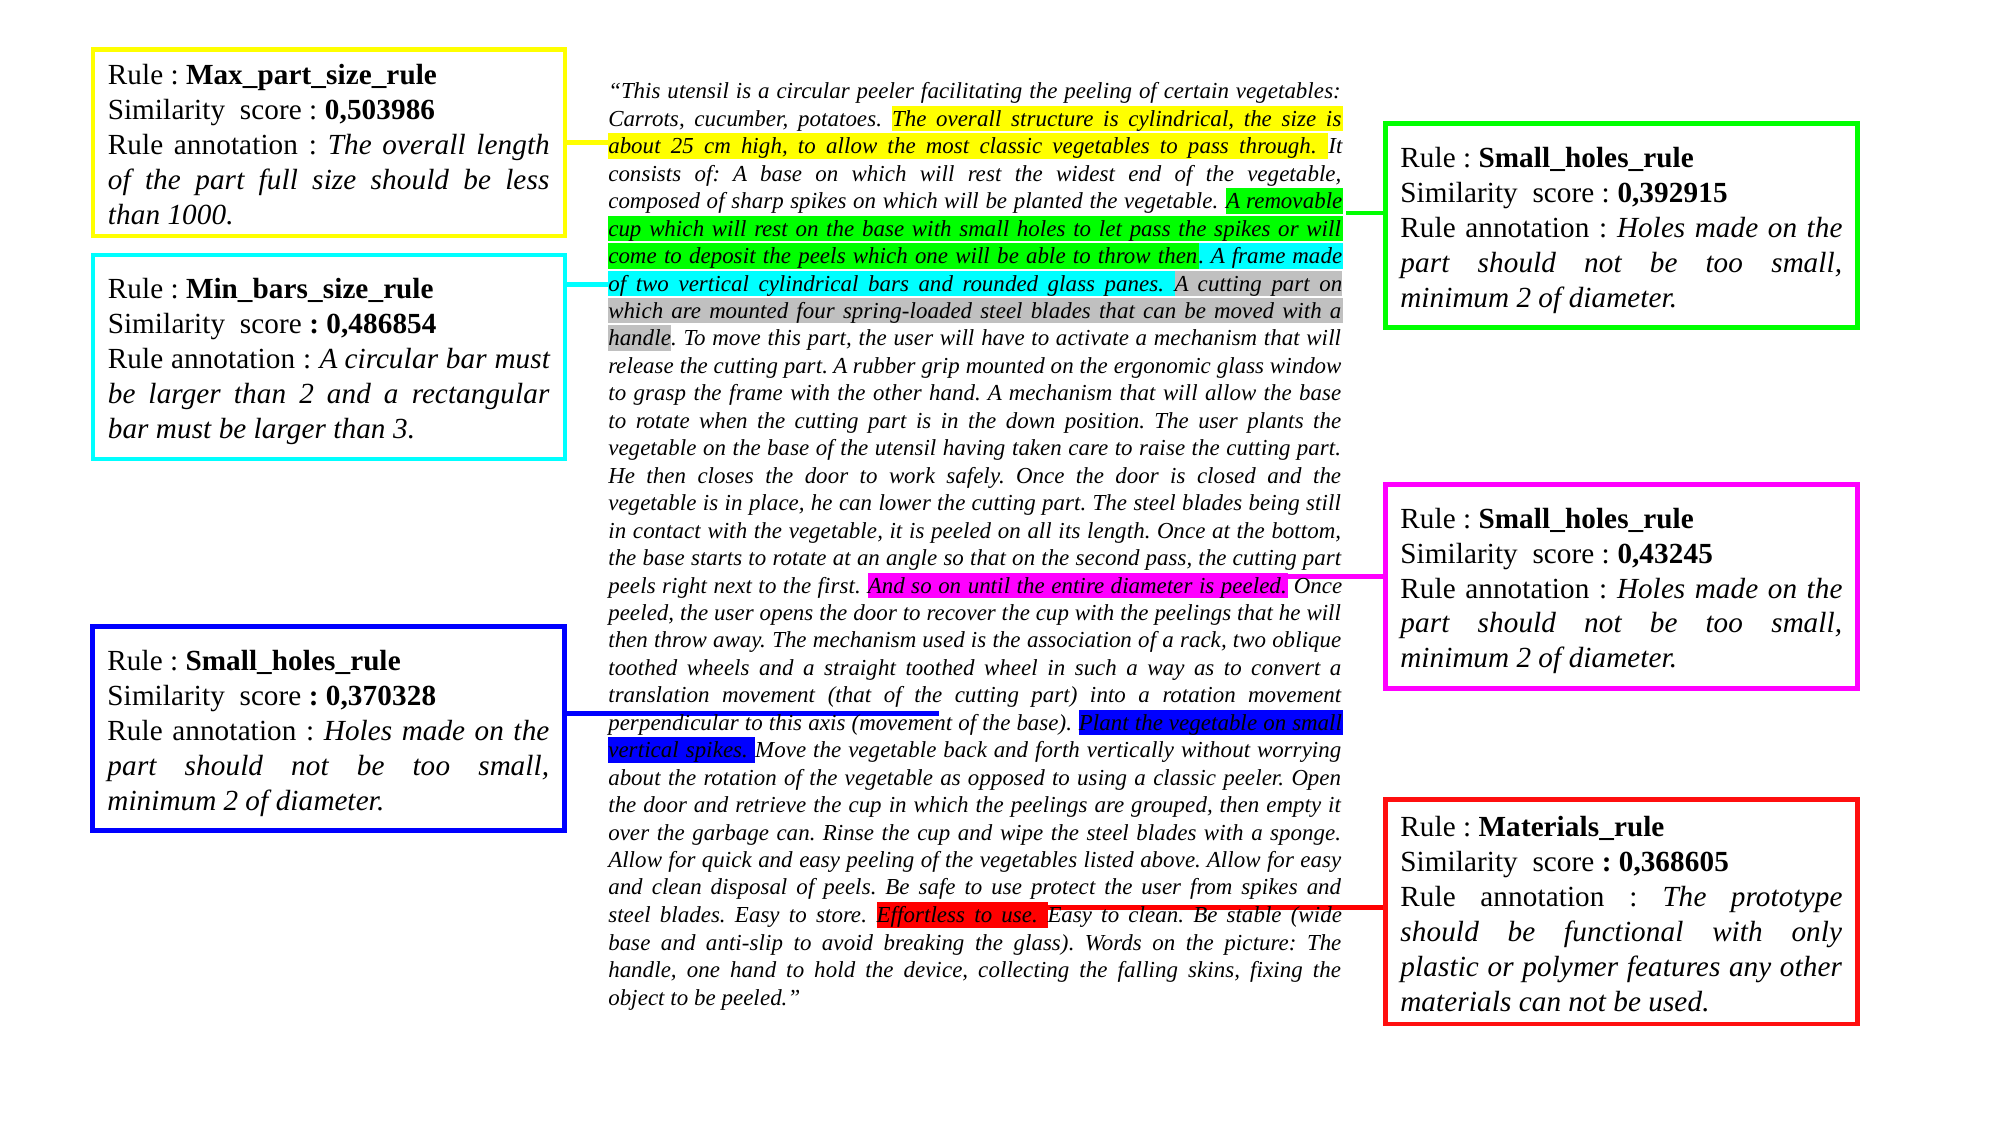

Rule : Max_part_size_rule
Similarity  score : 0,503986
Rule annotation : The overall length of the part full size should be less than 1000.
“This utensil is a circular peeler facilitating the peeling of certain vegetables: Carrots, cucumber, potatoes. The overall structure is cylindrical, the size is about 25 cm high, to allow the most classic vegetables to pass through. It consists of: A base on which will rest the widest end of the vegetable, composed of sharp spikes on which will be planted the vegetable. A removable cup which will rest on the base with small holes to let pass the spikes or will come to deposit the peels which one will be able to throw then. A frame made of two vertical cylindrical bars and rounded glass panes. A cutting part on which are mounted four spring-loaded steel blades that can be moved with a handle. To move this part, the user will have to activate a mechanism that will release the cutting part. A rubber grip mounted on the ergonomic glass window to grasp the frame with the other hand. A mechanism that will allow the base to rotate when the cutting part is in the down position. The user plants the vegetable on the base of the utensil having taken care to raise the cutting part. He then closes the door to work safely. Once the door is closed and the vegetable is in place, he can lower the cutting part. The steel blades being still in contact with the vegetable, it is peeled on all its length. Once at the bottom, the base starts to rotate at an angle so that on the second pass, the cutting part peels right next to the first. And so on until the entire diameter is peeled. Once peeled, the user opens the door to recover the cup with the peelings that he will then throw away. The mechanism used is the association of a rack, two oblique toothed wheels and a straight toothed wheel in such a way as to convert a translation movement (that of the cutting part) into a rotation movement perpendicular to this axis (movement of the base). Plant the vegetable on small vertical spikes. Move the vegetable back and forth vertically without worrying about the rotation of the vegetable as opposed to using a classic peeler. Open the door and retrieve the cup in which the peelings are grouped, then empty it over the garbage can. Rinse the cup and wipe the steel blades with a sponge. Allow for quick and easy peeling of the vegetables listed above. Allow for easy and clean disposal of peels. Be safe to use protect the user from spikes and steel blades. Easy to store. Effortless to use. Easy to clean. Be stable (wide base and anti-slip to avoid breaking the glass). Words on the picture: The handle, one hand to hold the device, collecting the falling skins, fixing the object to be peeled.”
Rule : Small_holes_rule
Similarity  score : 0,392915
Rule annotation : Holes made on the part should not be too small, minimum 2 of diameter.
Rule : Min_bars_size_rule
Similarity  score : 0,486854
Rule annotation : A circular bar must be larger than 2 and a rectangular bar must be larger than 3.
Rule : Small_holes_rule
Similarity  score : 0,43245
Rule annotation : Holes made on the part should not be too small, minimum 2 of diameter.
Rule : Small_holes_rule
Similarity  score : 0,370328
Rule annotation : Holes made on the part should not be too small, minimum 2 of diameter.
Rule : Materials_rule
Similarity  score : 0,368605
Rule annotation : The prototype should be functional with only plastic or polymer features any other materials can not be used.